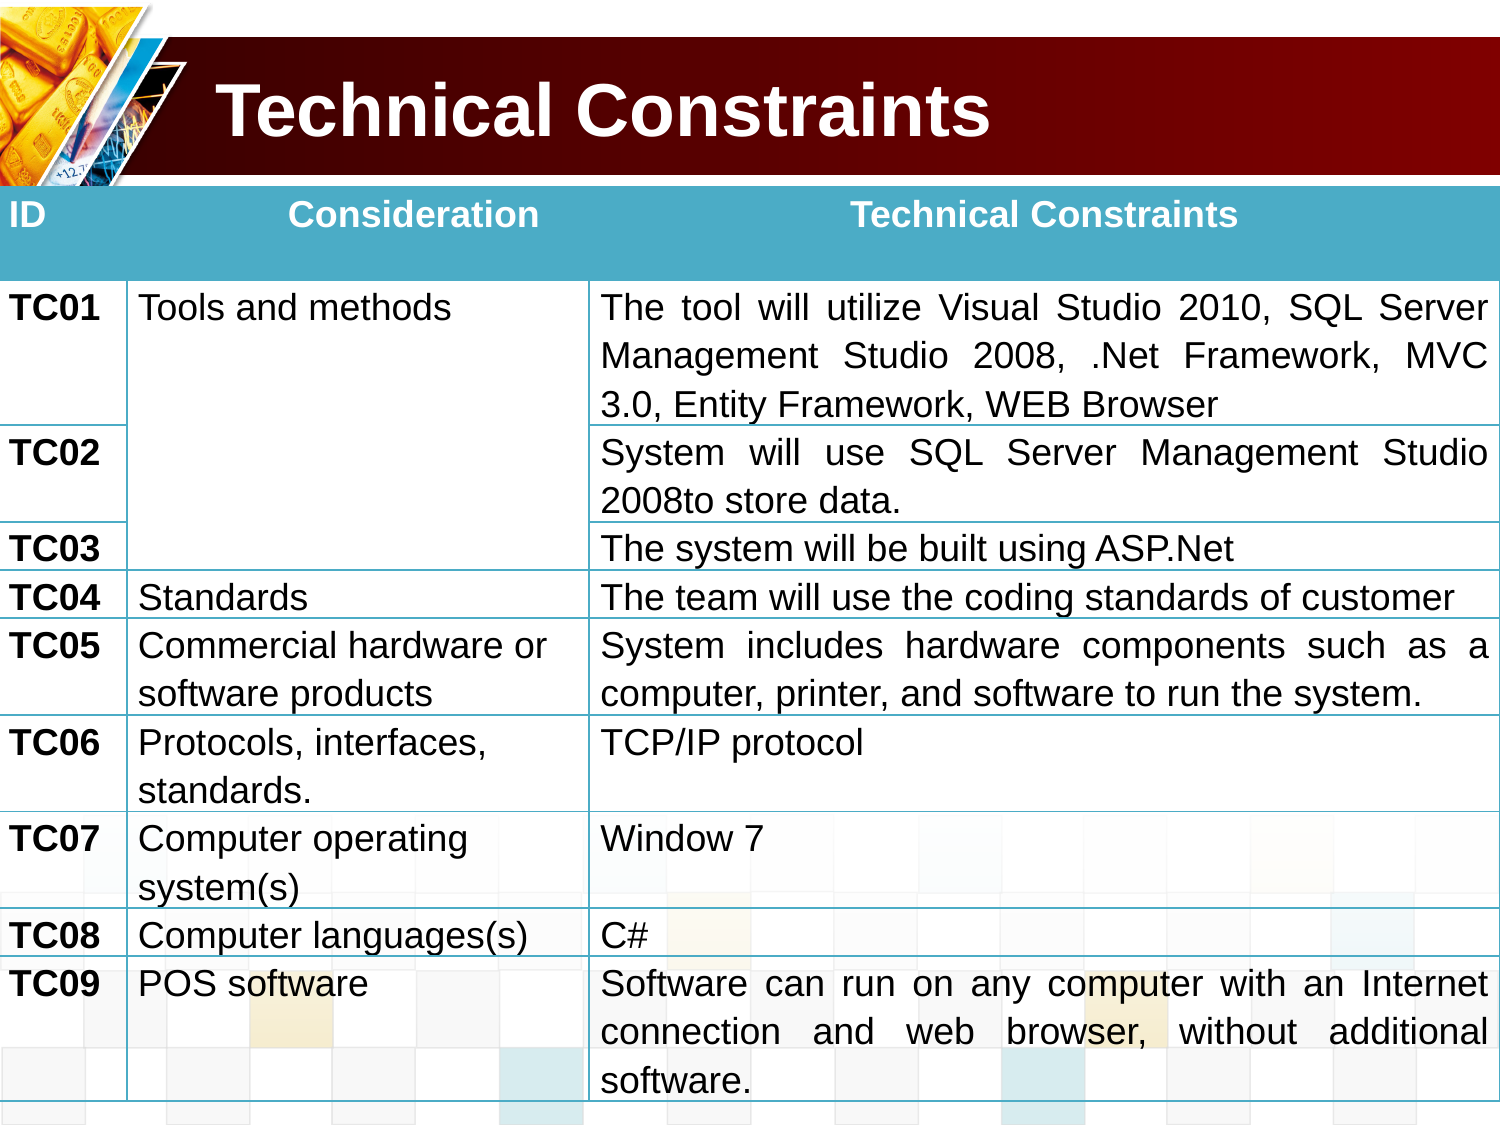

# Technical Constraints
| ID | Consideration | Technical Constraints |
| --- | --- | --- |
| TC01 | Tools and methods | The tool will utilize Visual Studio 2010, SQL Server Management Studio 2008, .Net Framework, MVC 3.0, Entity Framework, WEB Browser |
| TC02 |  | System will use SQL Server Management Studio 2008to store data. |
| TC03 |  | The system will be built using ASP.Net |
| TC04 | Standards | The team will use the coding standards of customer |
| TC05 | Commercial hardware or software products | System includes hardware components such as a computer, printer, and software to run the system. |
| TC06 | Protocols, interfaces, standards. | TCP/IP protocol |
| TC07 | Computer operating system(s) | Window 7 |
| TC08 | Computer languages(s) | C# |
| TC09 | POS software | Software can run on any computer with an Internet connection and web browser, without additional software. |